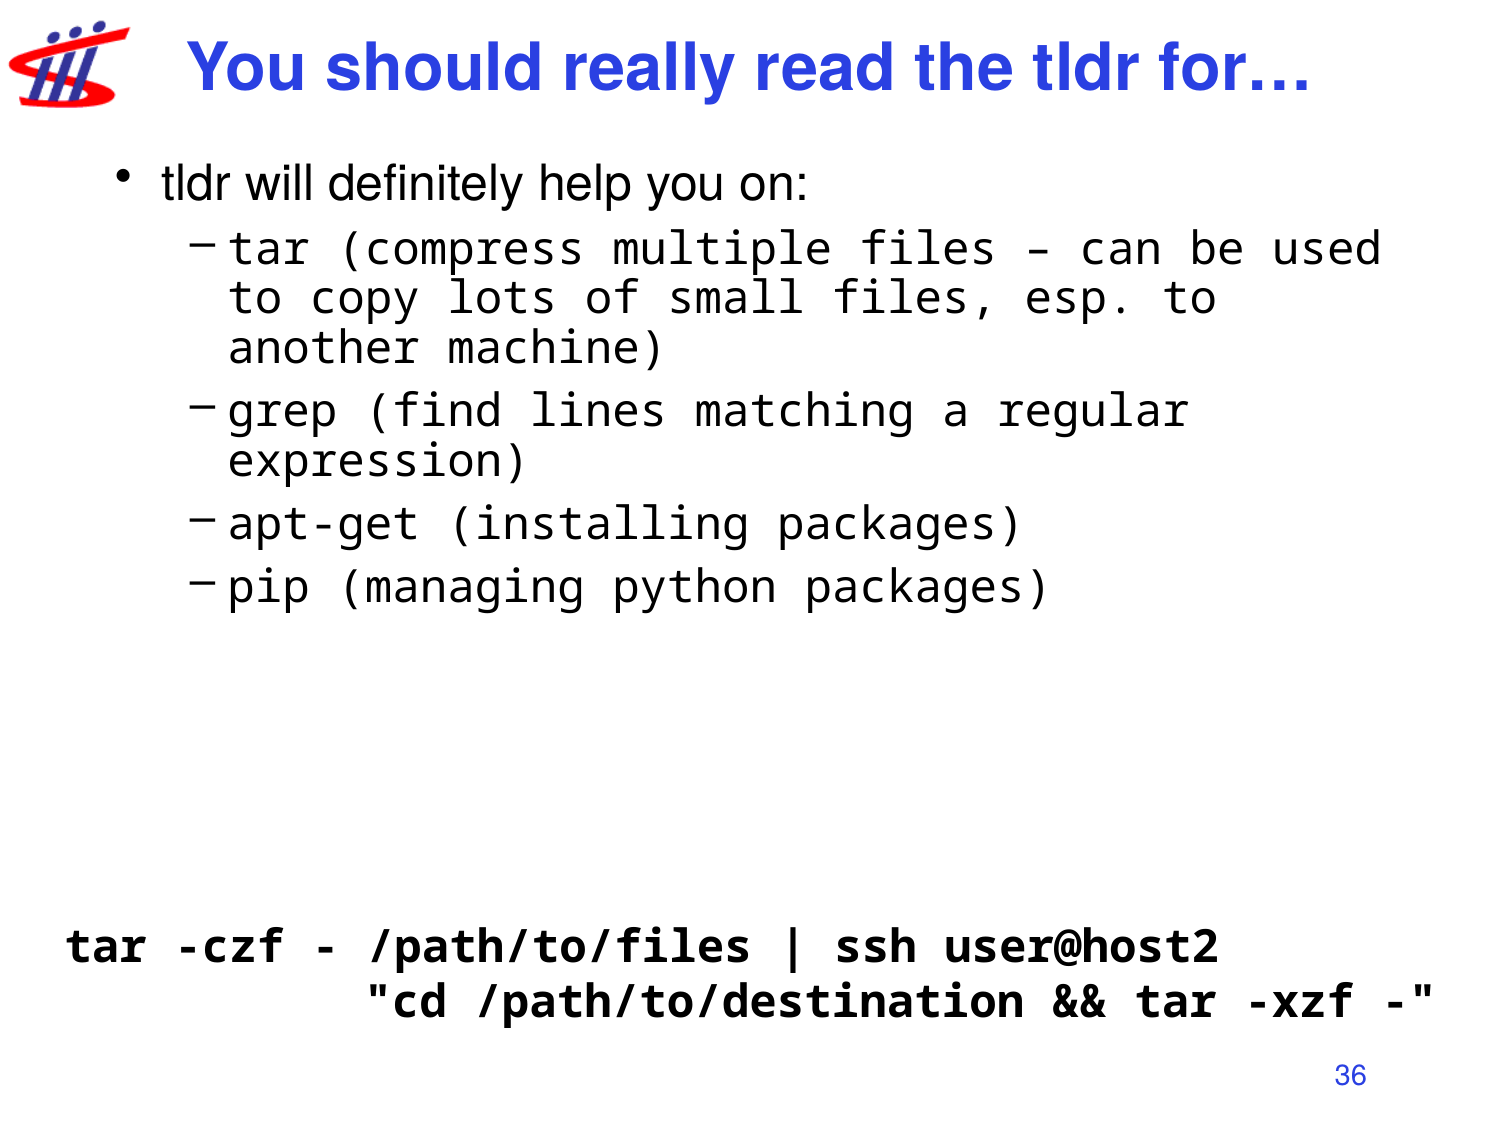

# You should really read the tldr for…
tldr will definitely help you on:
tar (compress multiple files – can be used to copy lots of small files, esp. to another machine)
grep (find lines matching a regular expression)
apt-get (installing packages)
pip (managing python packages)

tar -czf - /path/to/files | ssh user@host2
		"cd /path/to/destination && tar -xzf -"